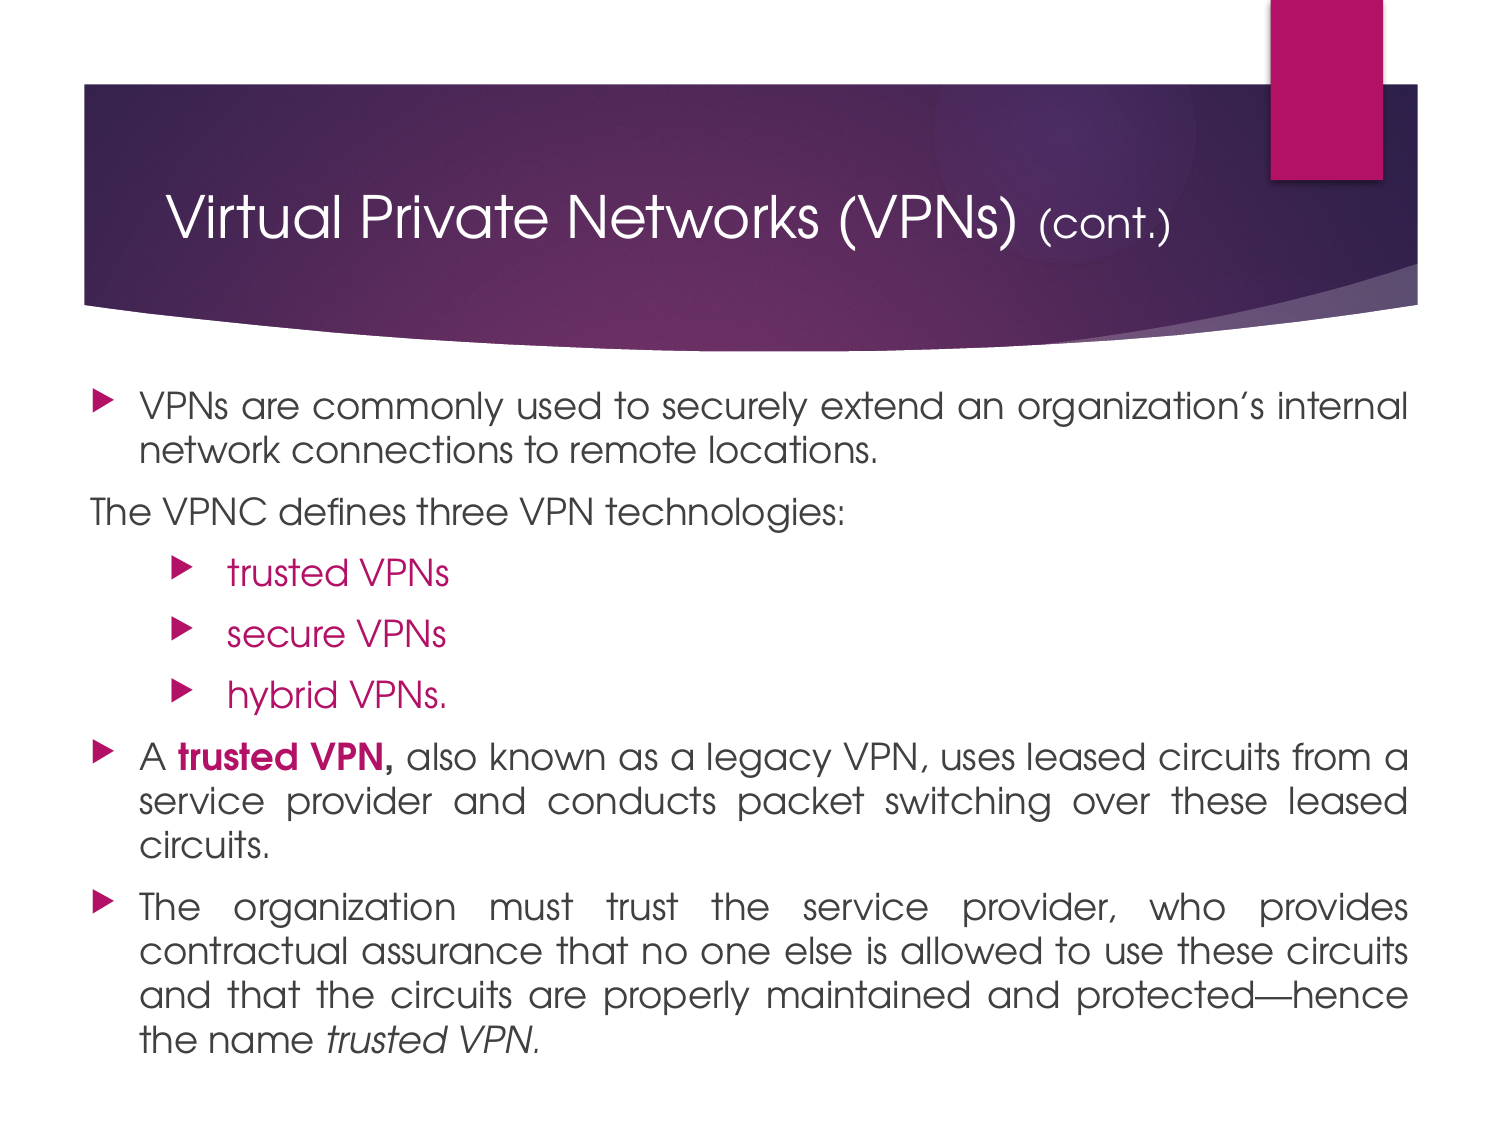

# Virtual Private Networks (VPNs) (cont.)
VPNs are commonly used to securely extend an organization’s internal network connections to remote locations.
The VPNC defines three VPN technologies:
trusted VPNs
secure VPNs
hybrid VPNs.
A trusted VPN, also known as a legacy VPN, uses leased circuits from a service provider and conducts packet switching over these leased circuits.
The organization must trust the service provider, who provides contractual assurance that no one else is allowed to use these circuits and that the circuits are properly maintained and protected—hence the name trusted VPN.